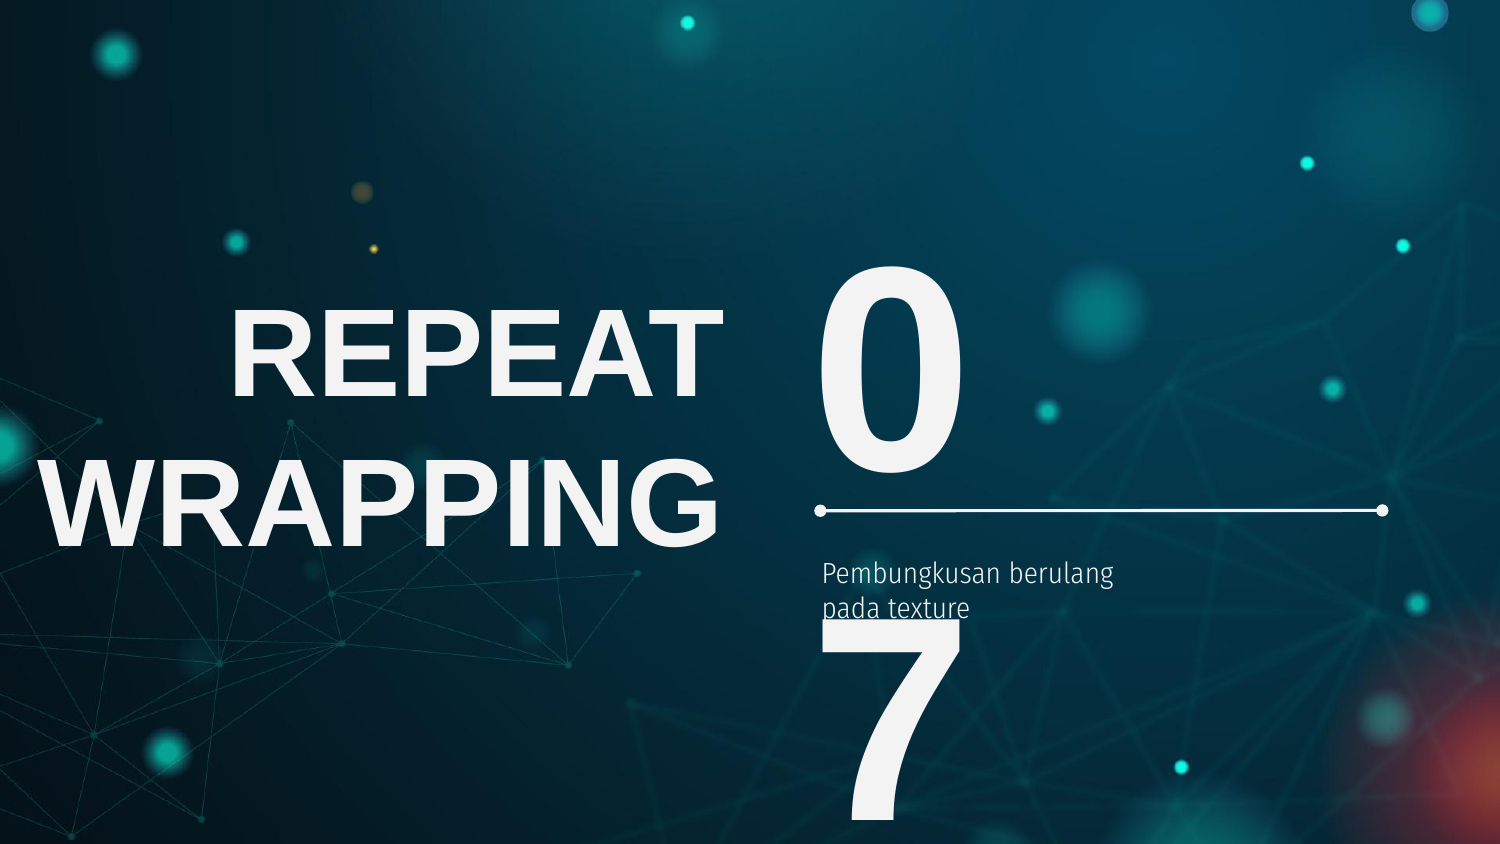

# REPEAT WRAPPING
07
Pembungkusan berulang pada texture